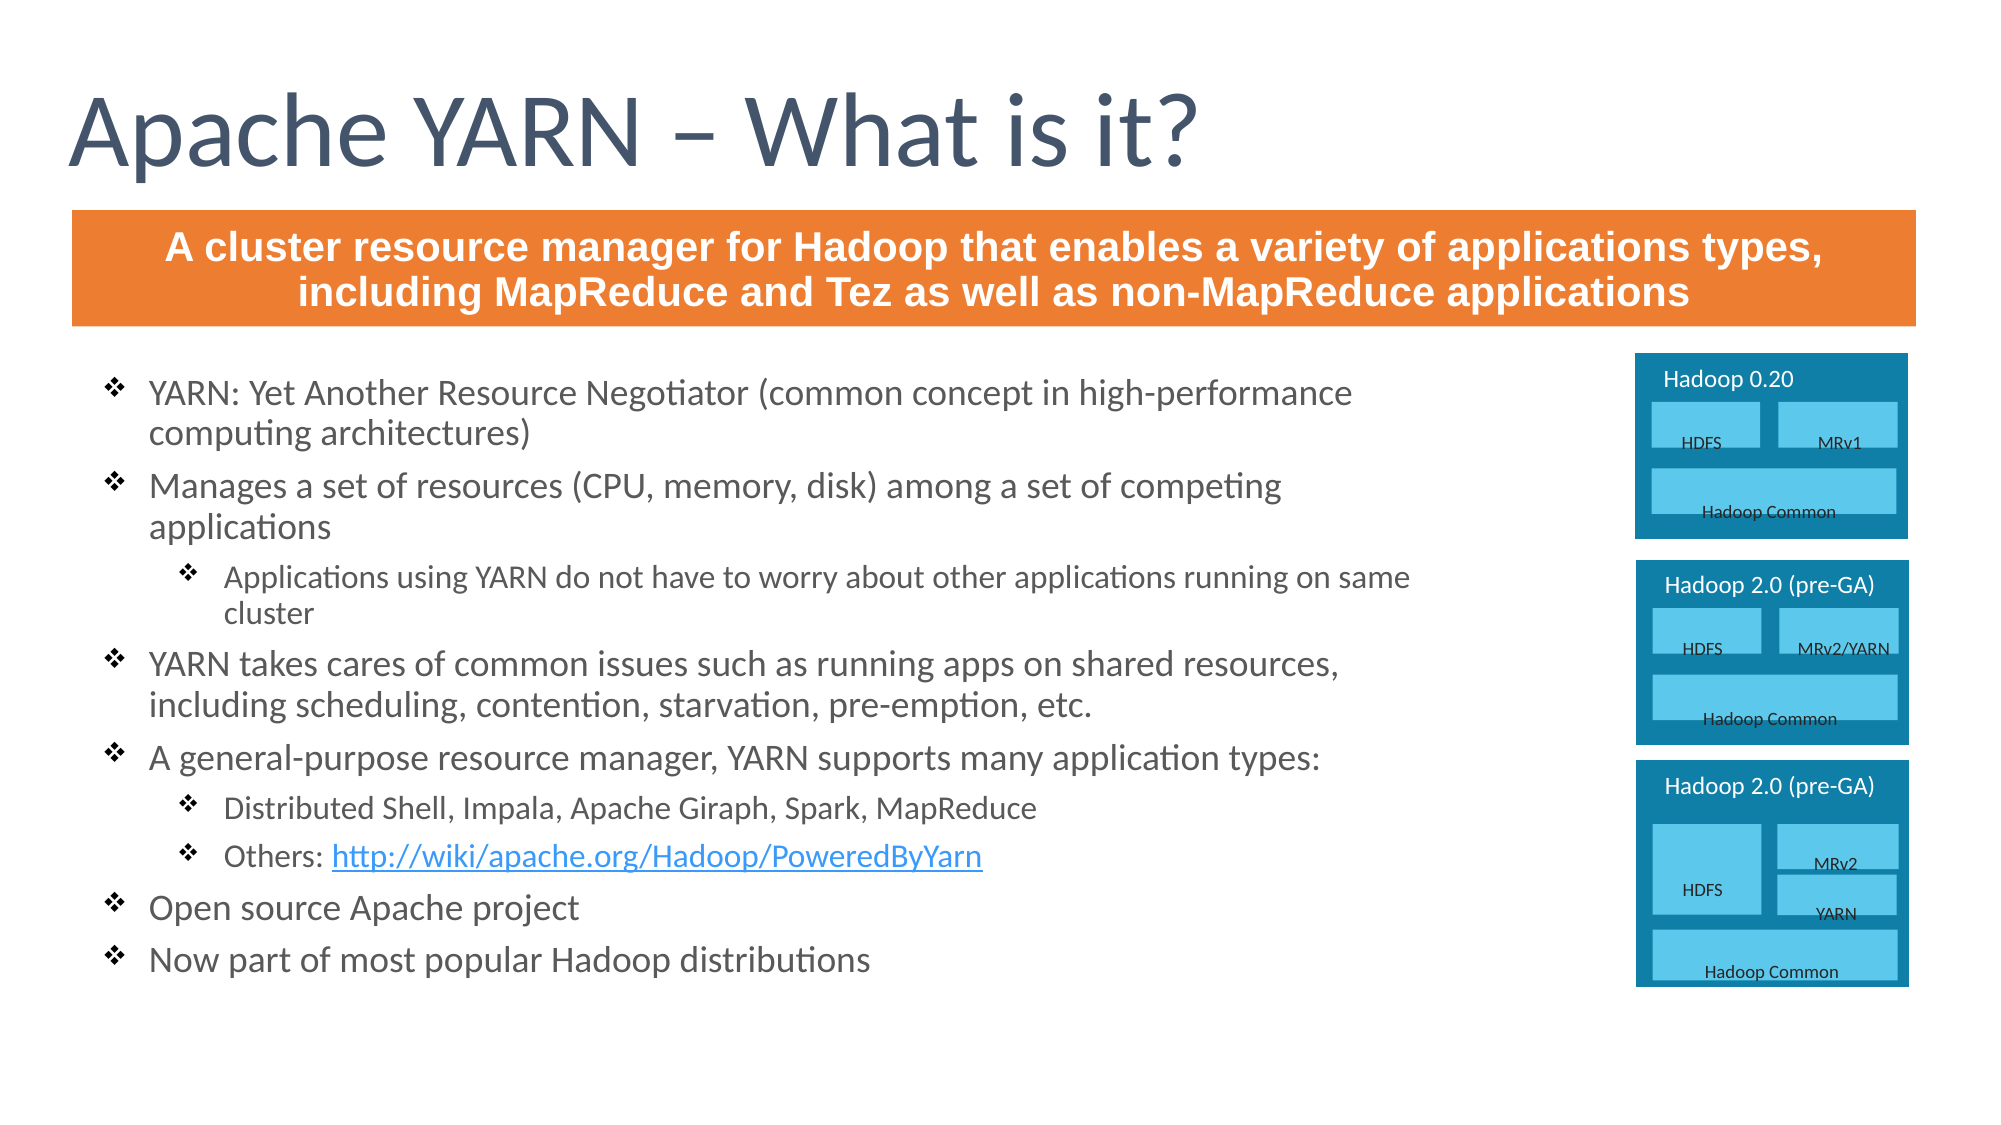

Apache YARN – What is it?
A cluster resource manager for Hadoop that enables a variety of applications types, including MapReduce and Tez as well as non-MapReduce applications
YARN: Yet Another Resource Negotiator (common concept in high-performance computing architectures)
Manages a set of resources (CPU, memory, disk) among a set of competing applications
Applications using YARN do not have to worry about other applications running on same cluster
YARN takes cares of common issues such as running apps on shared resources,  including scheduling, contention, starvation, pre-emption, etc.
A general-purpose resource manager, YARN supports many application types:
Distributed Shell, Impala, Apache Giraph, Spark, MapReduce
Others: http://wiki/apache.org/Hadoop/PoweredByYarn
Open source Apache project
Now part of most popular Hadoop distributions
Hadoop 0.20

HDFS

MRv1

Hadoop Common
Hadoop 2.0 (pre-GA)

HDFS

MRv2

Hadoop Common

YARN
Hadoop 2.0 (pre-GA)

HDFS

MRv2/YARN

Hadoop Common